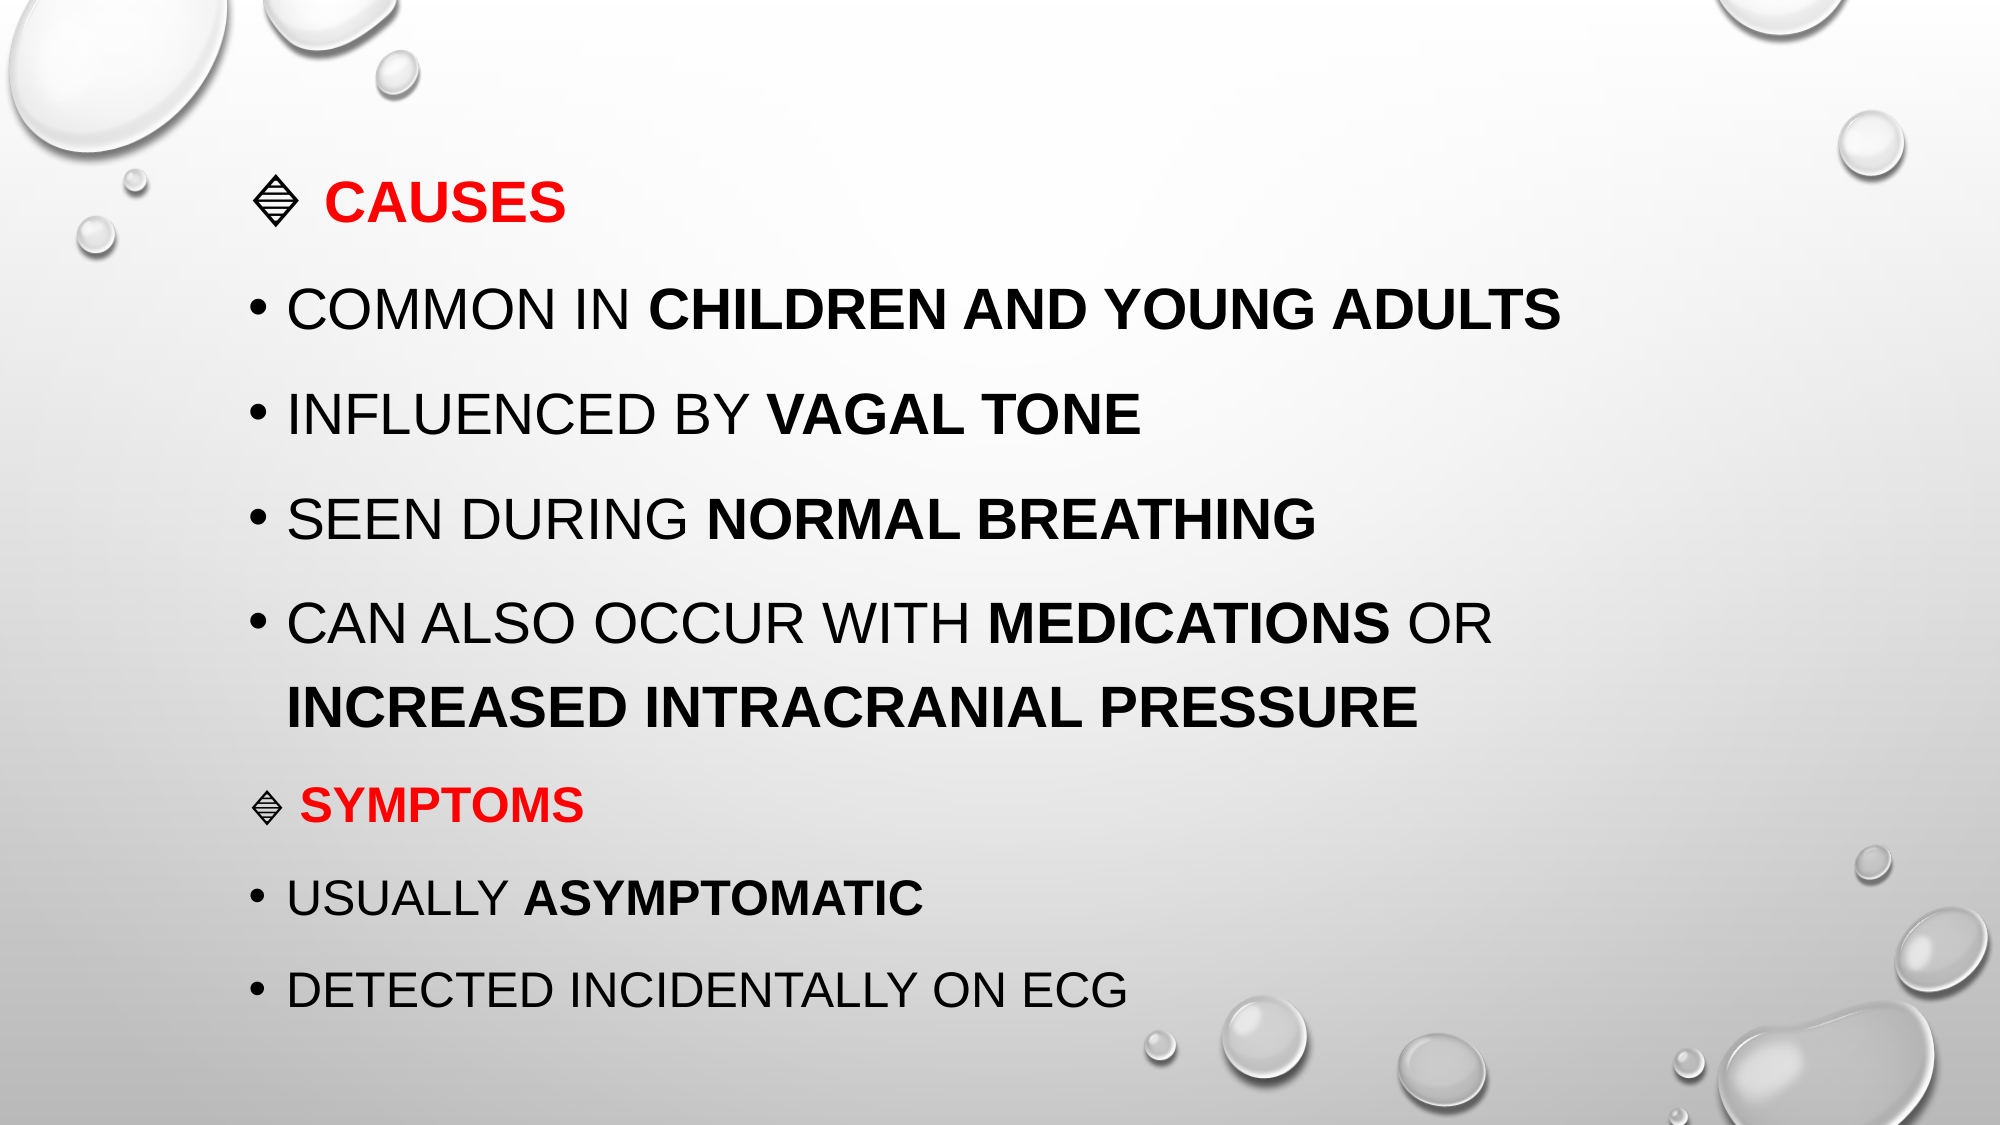

🔹 Causes
Common in children and young adults
Influenced by vagal tone
Seen during normal breathing
Can also occur with medications or increased intracranial pressure
🔹 Symptoms
Usually asymptomatic
Detected incidentally on ECG